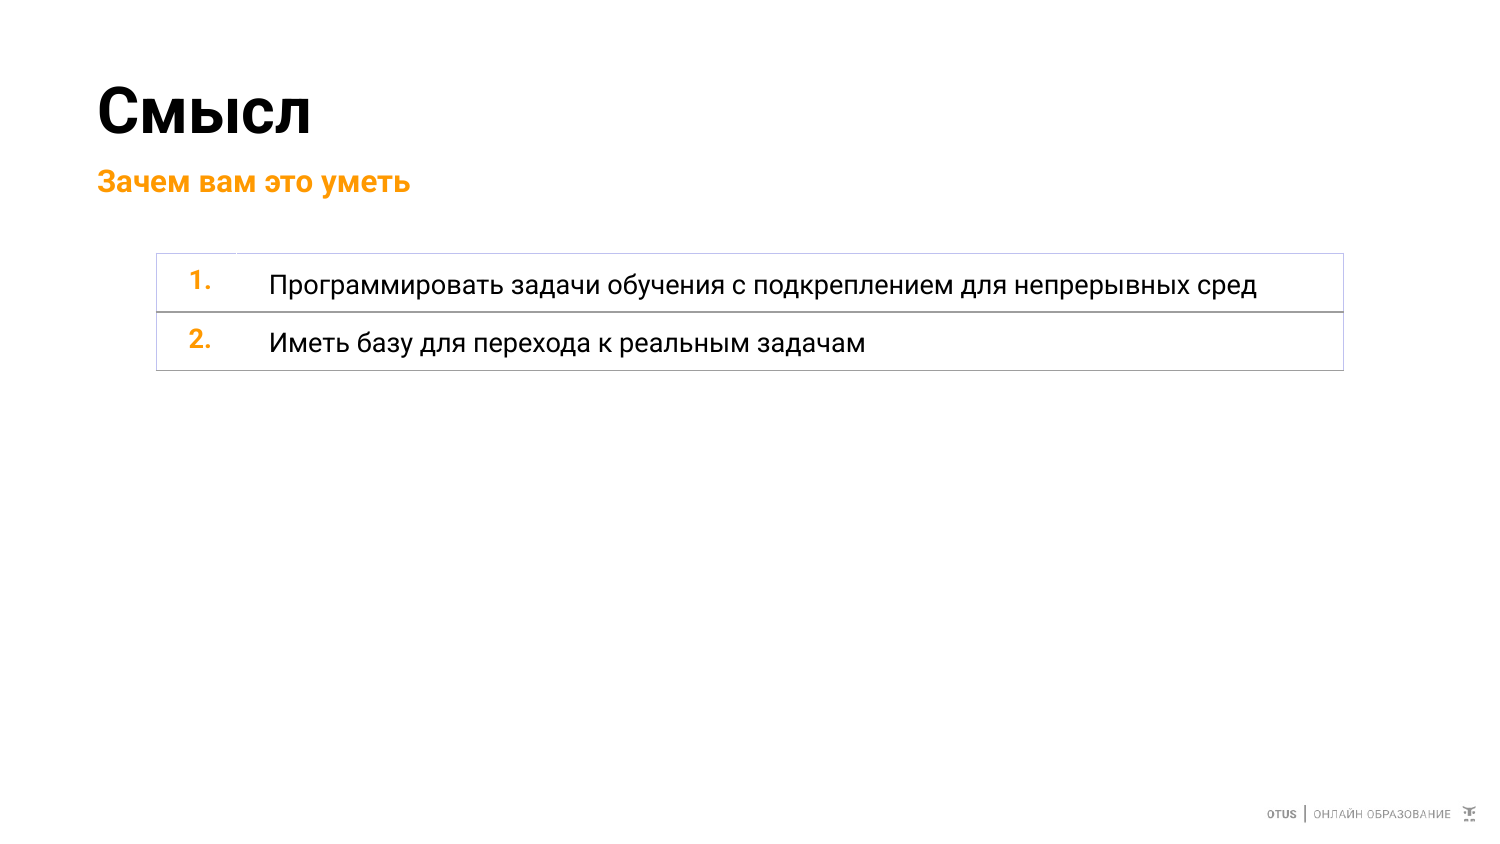

# Смысл
Зачем вам это уметь
| 1. | Программировать задачи обучения с подкреплением для непрерывных сред |
| --- | --- |
| 2. | Иметь базу для перехода к реальным задачам |